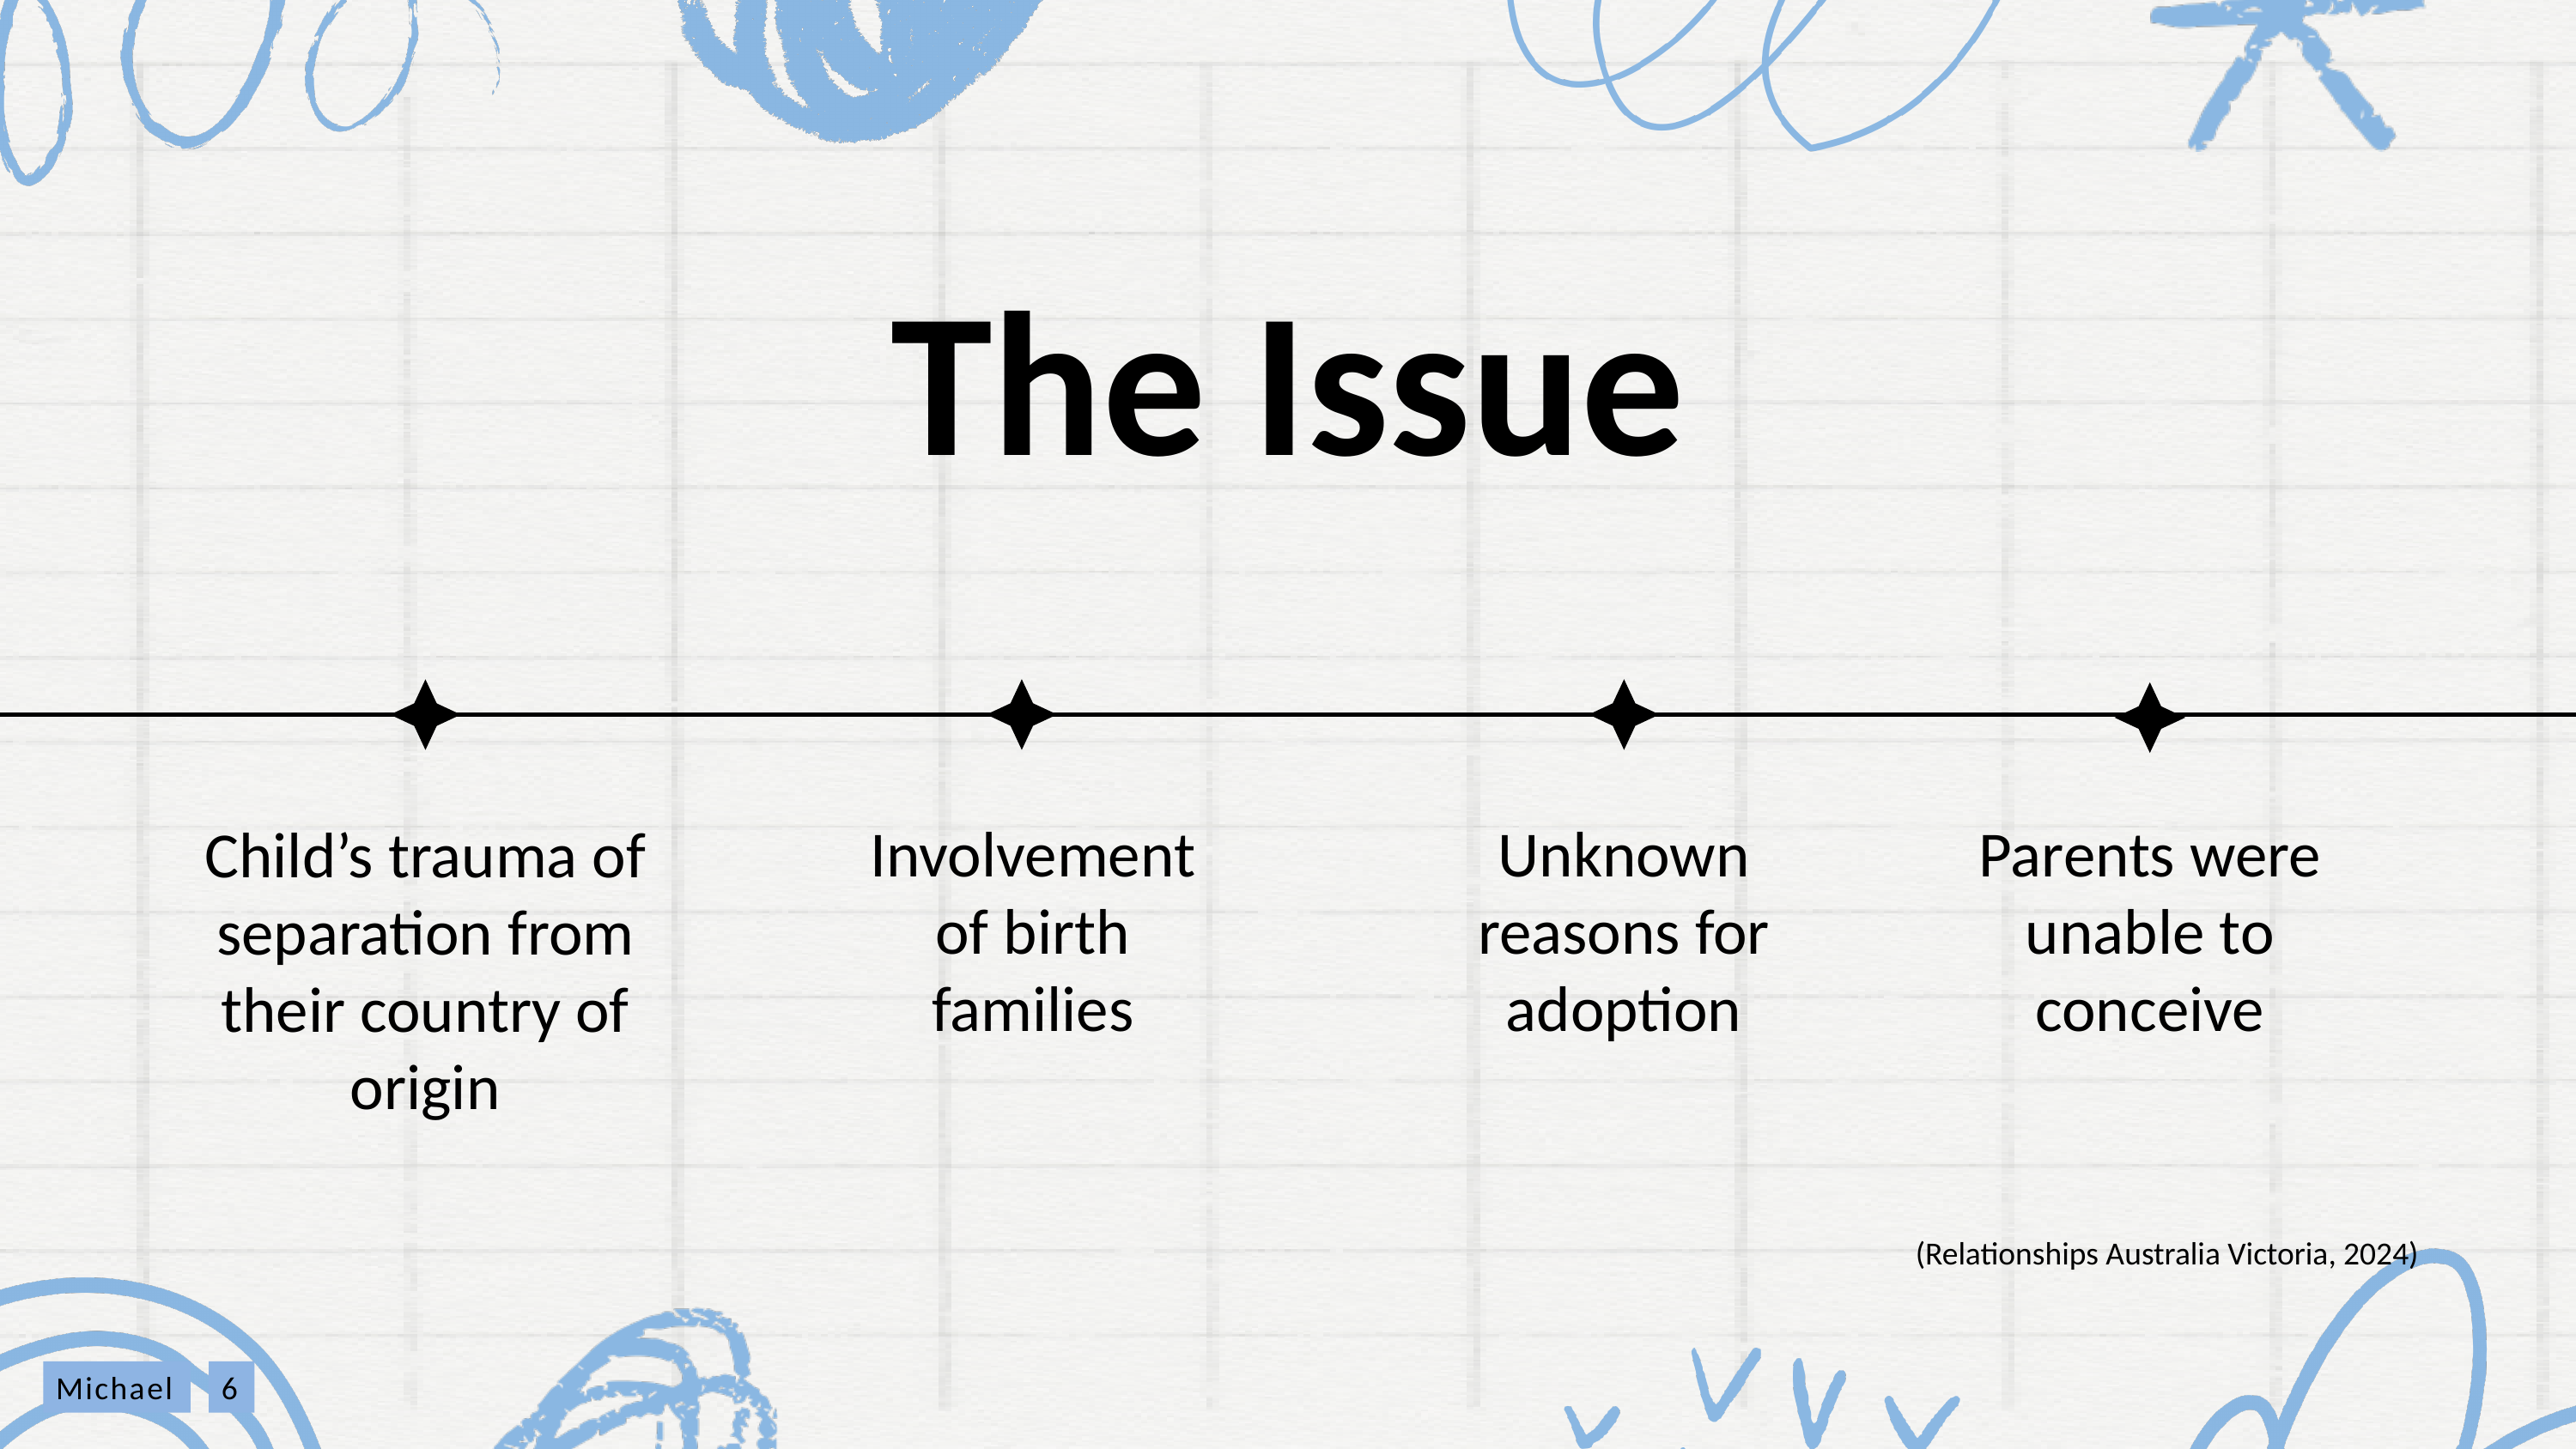

The Issue

Involvement of birth families
Unknown reasons for adoption
Parents were unable to conceive
Child’s trauma of separation from their country of origin
(Relationships Australia Victoria, 2024)​

Michael
6